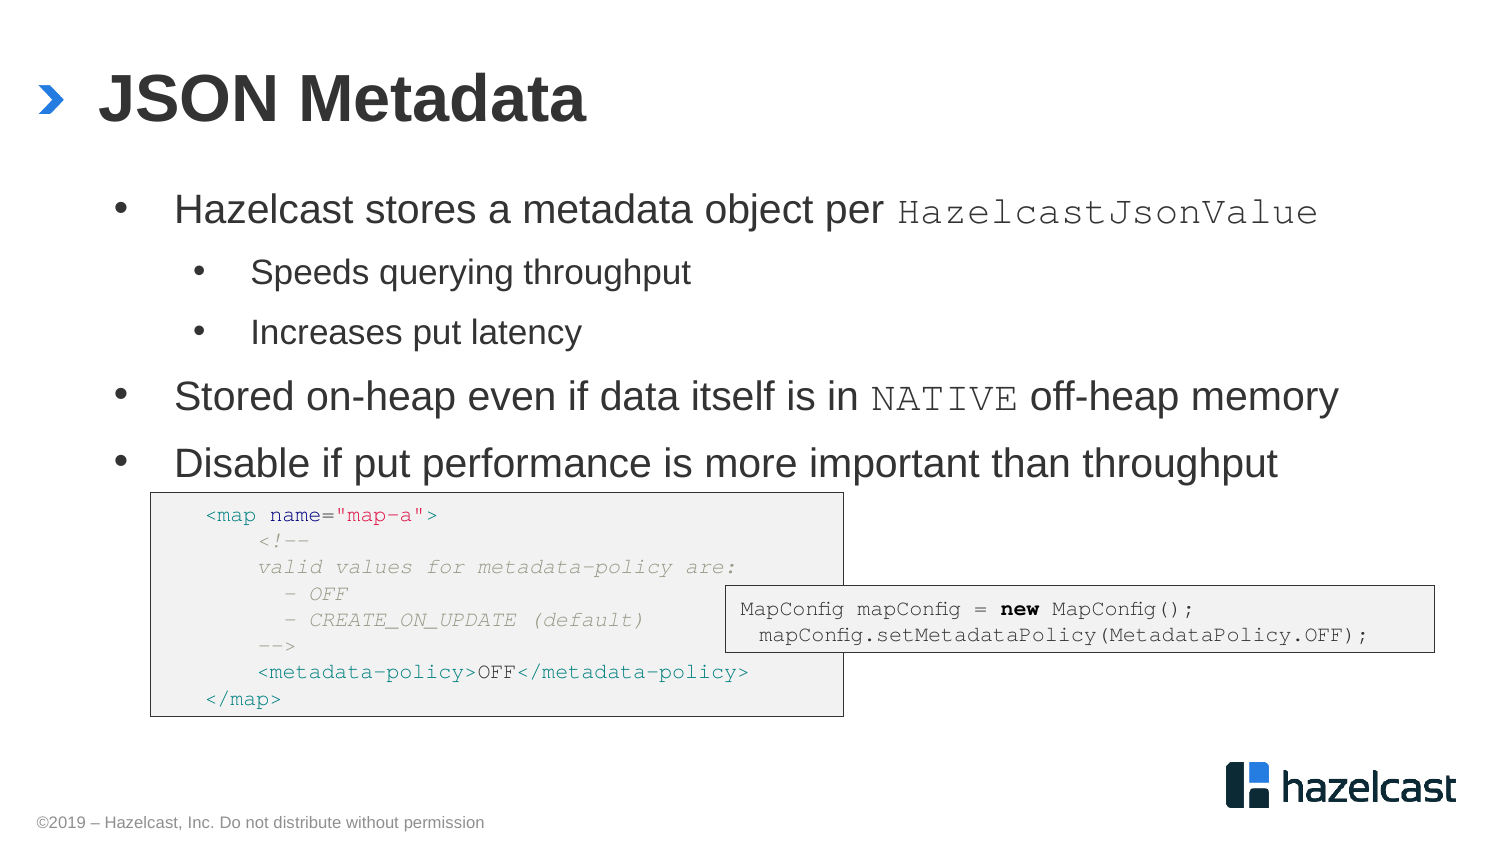

# JSON Metadata
Hazelcast stores a metadata object per HazelcastJsonValue
Speeds querying throughput
Increases put latency
Stored on-heap even if data itself is in NATIVE off-heap memory
Disable if put performance is more important than throughput
   <map name="map-a">
       <!--
       valid values for metadata-policy are:
         - OFF
         - CREATE_ON_UPDATE (default)
       -->
       <metadata-policy>OFF</metadata-policy>
   </map>
MapConfig mapConfig = new MapConfig();
mapConfig.setMetadataPolicy(MetadataPolicy.OFF);
©2019 – Hazelcast, Inc. Do not distribute without permission